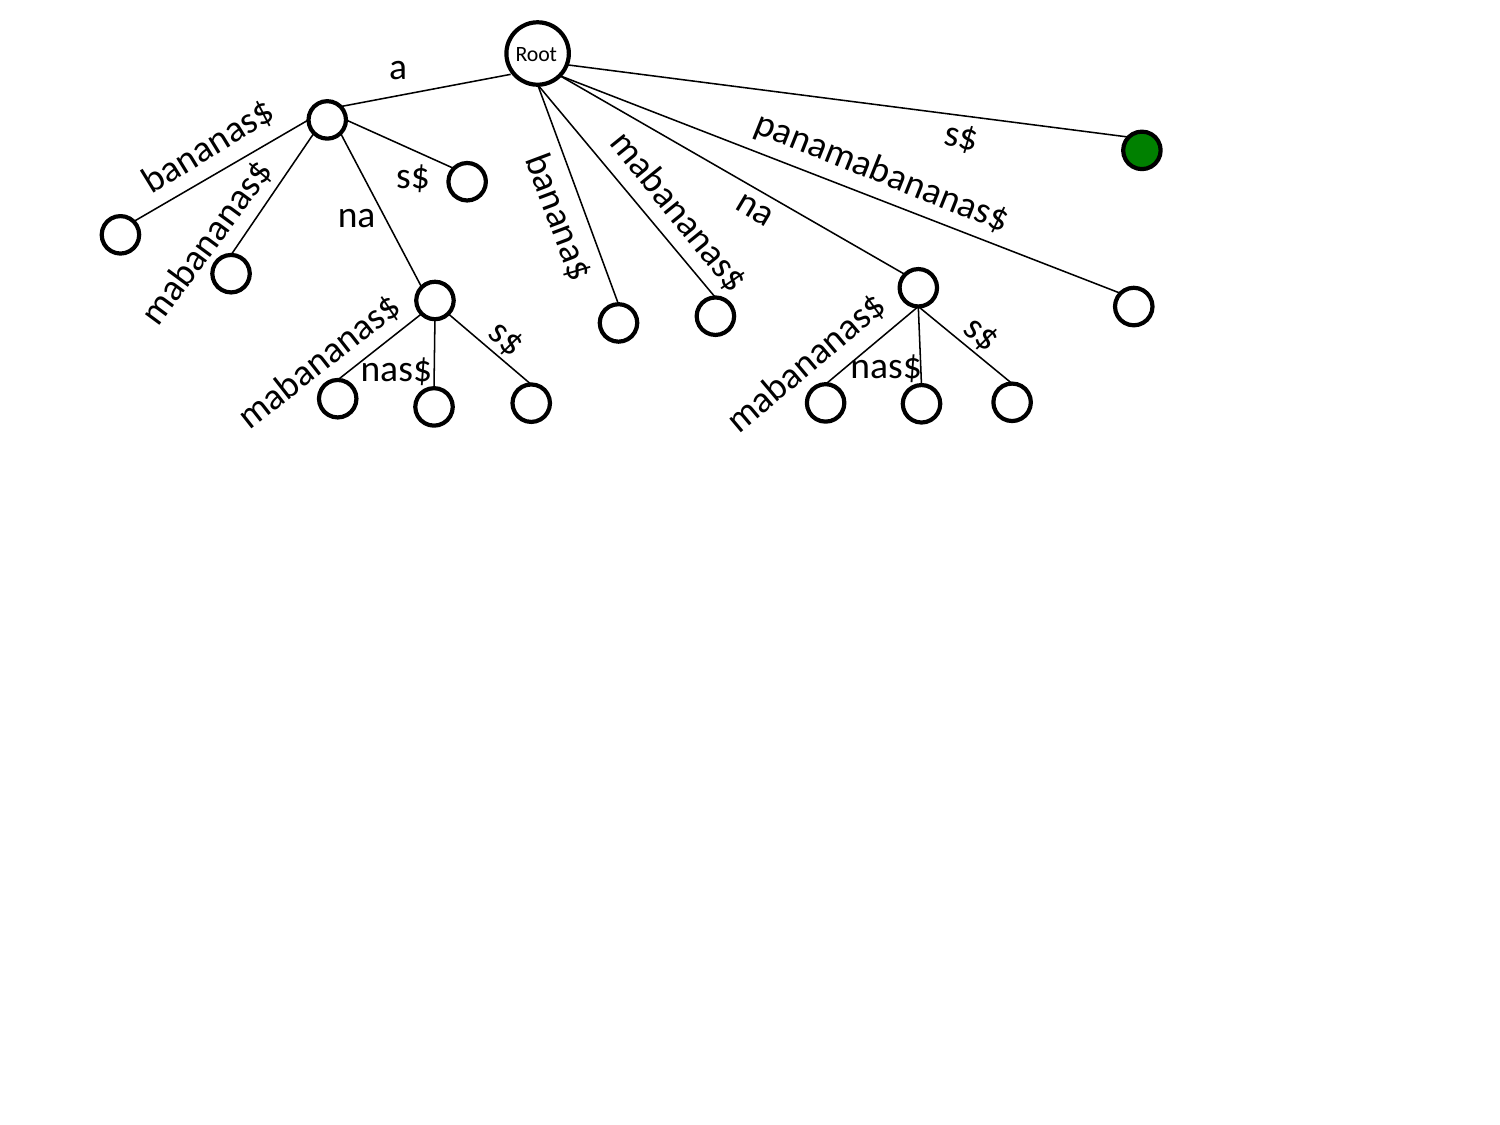

Root
a

s$
bananas$

panamabananas$
s$

na
mabananas$
na
banana$
mabananas$

s$

s$
mabananas$
mabananas$
nas$
nas$